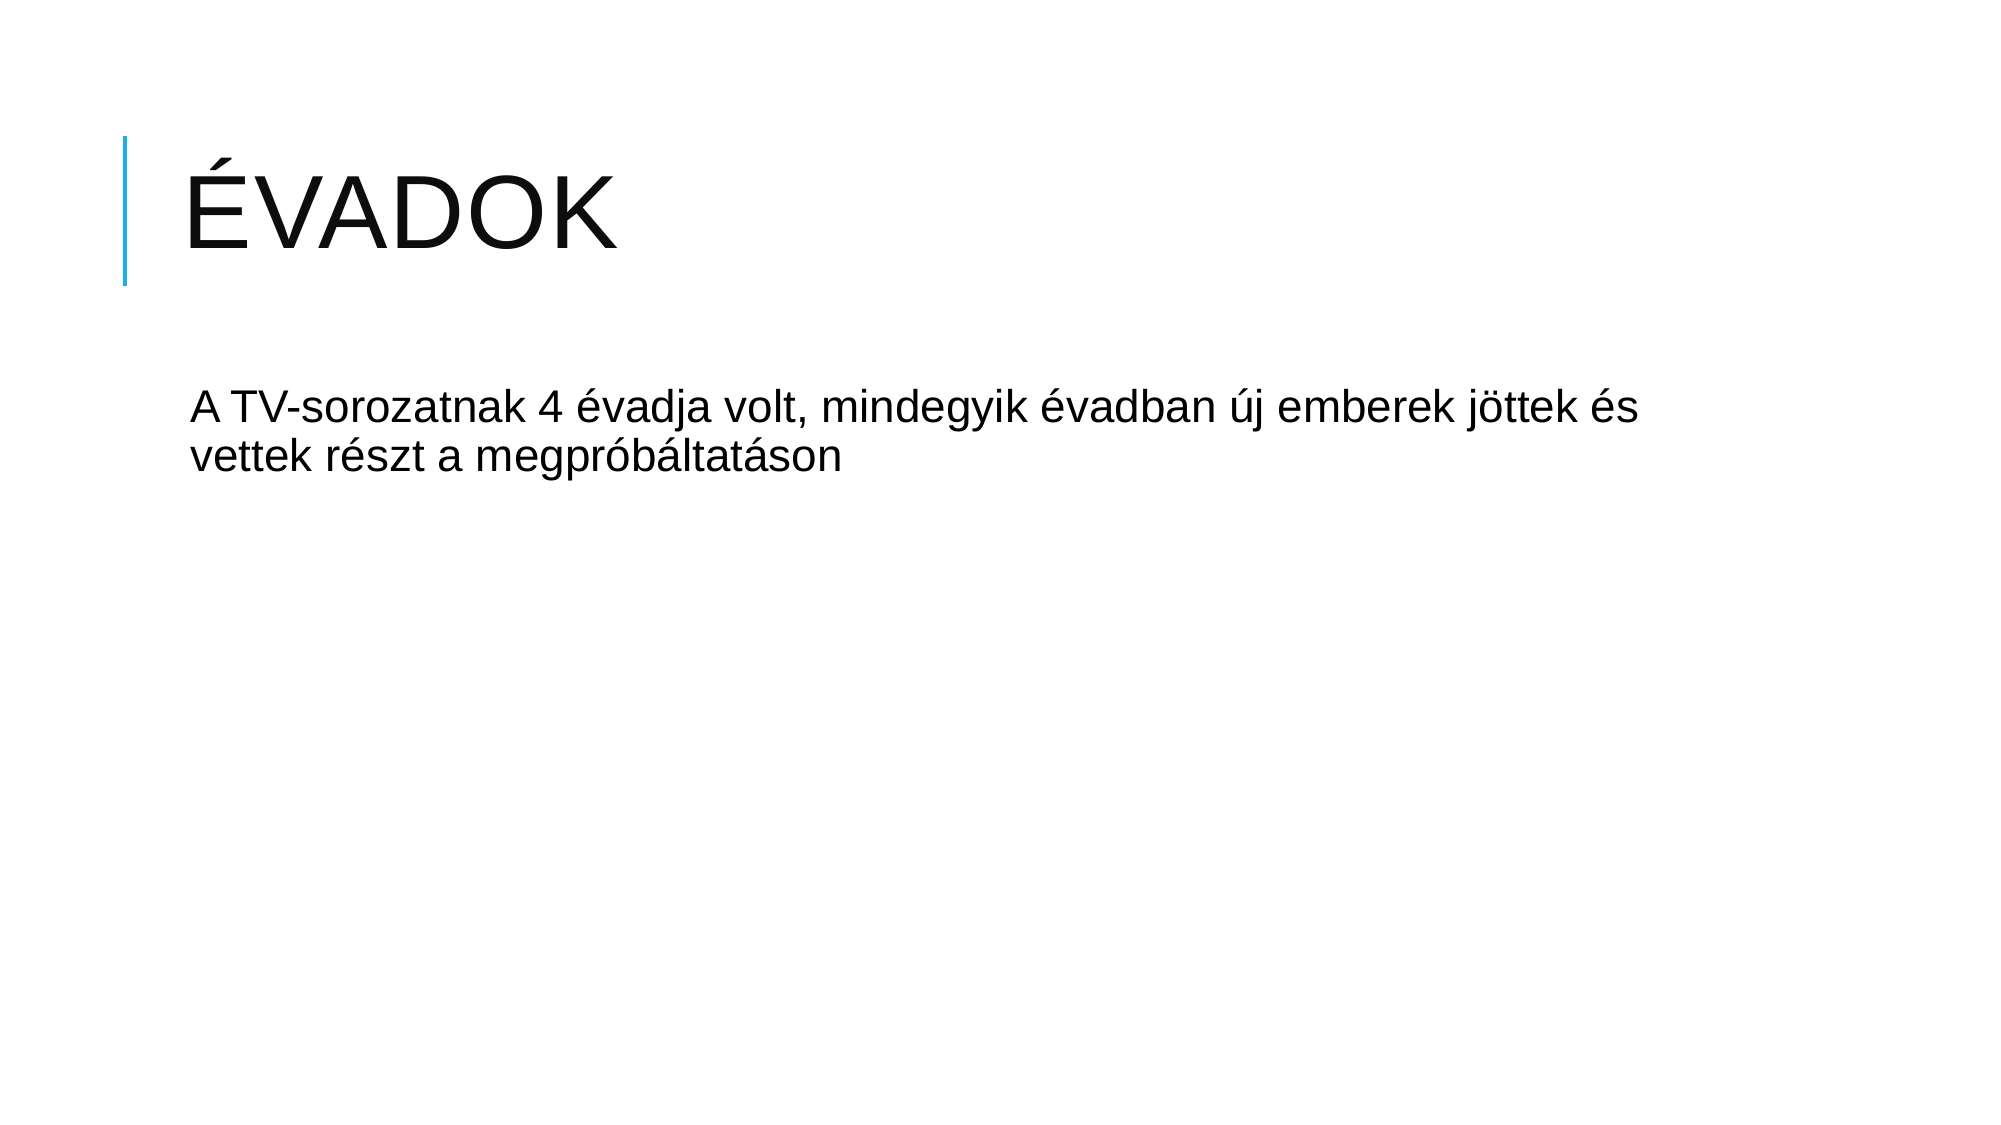

# évadok
A TV-sorozatnak 4 évadja volt, mindegyik évadban új emberek jöttek és vettek részt a megpróbáltatáson